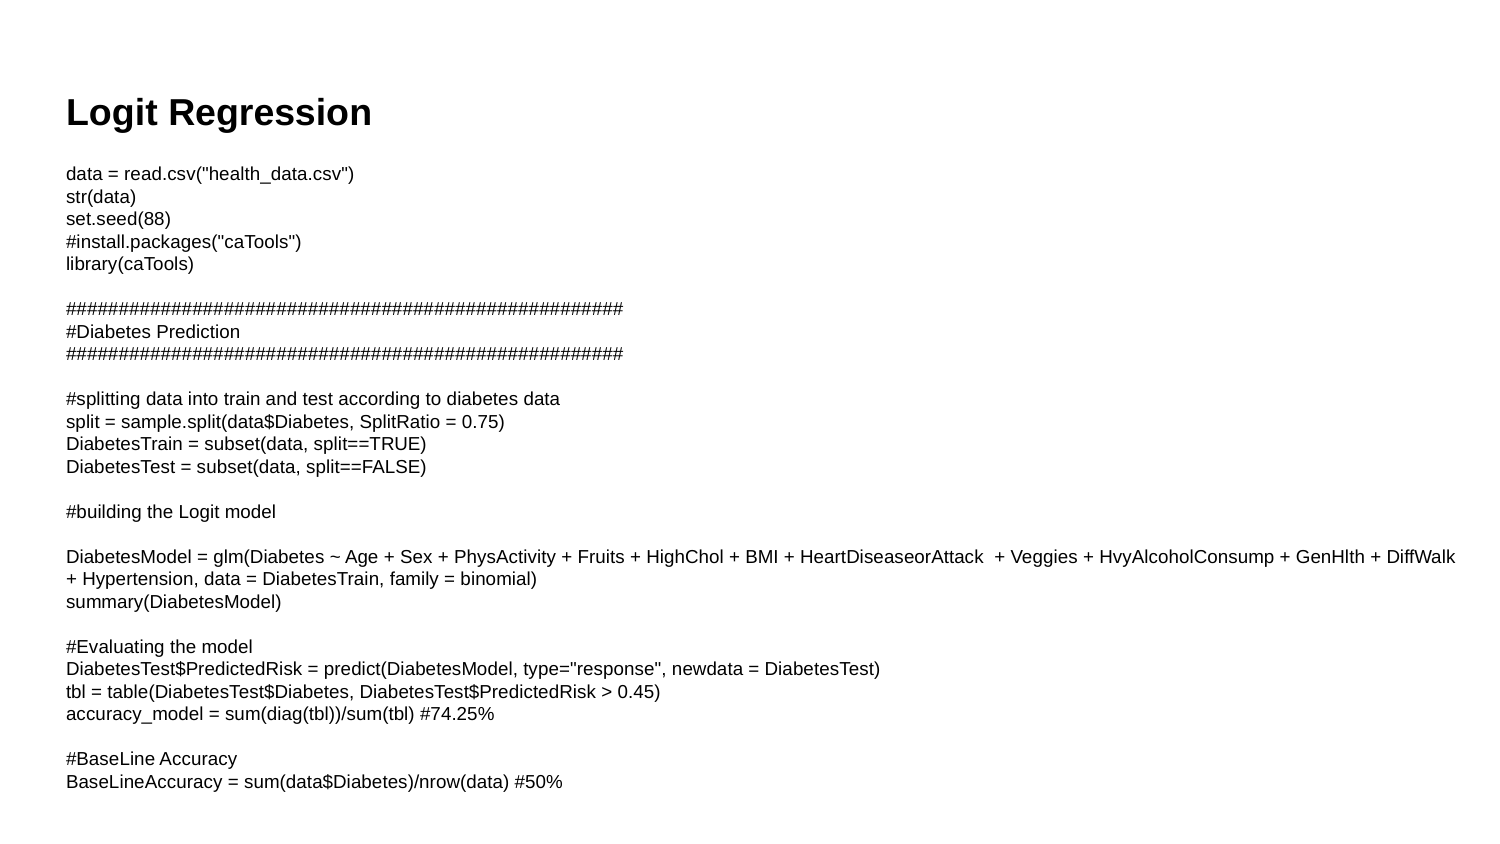

# Logit Regression
data = read.csv("health_data.csv")
str(data)
set.seed(88)
#install.packages("caTools")
library(caTools)

#####################################################
#Diabetes Prediction
#####################################################

#splitting data into train and test according to diabetes data
split = sample.split(data$Diabetes, SplitRatio = 0.75)
DiabetesTrain = subset(data, split==TRUE)
DiabetesTest = subset(data, split==FALSE)

#building the Logit model

DiabetesModel = glm(Diabetes ~ Age + Sex + PhysActivity + Fruits + HighChol + BMI + HeartDiseaseorAttack  + Veggies + HvyAlcoholConsump + GenHlth + DiffWalk + Hypertension, data = DiabetesTrain, family = binomial)
summary(DiabetesModel)

#Evaluating the model
DiabetesTest$PredictedRisk = predict(DiabetesModel, type="response", newdata = DiabetesTest)
tbl = table(DiabetesTest$Diabetes, DiabetesTest$PredictedRisk > 0.45)
accuracy_model = sum(diag(tbl))/sum(tbl) #74.25%

#BaseLine Accuracy
BaseLineAccuracy = sum(data$Diabetes)/nrow(data) #50%